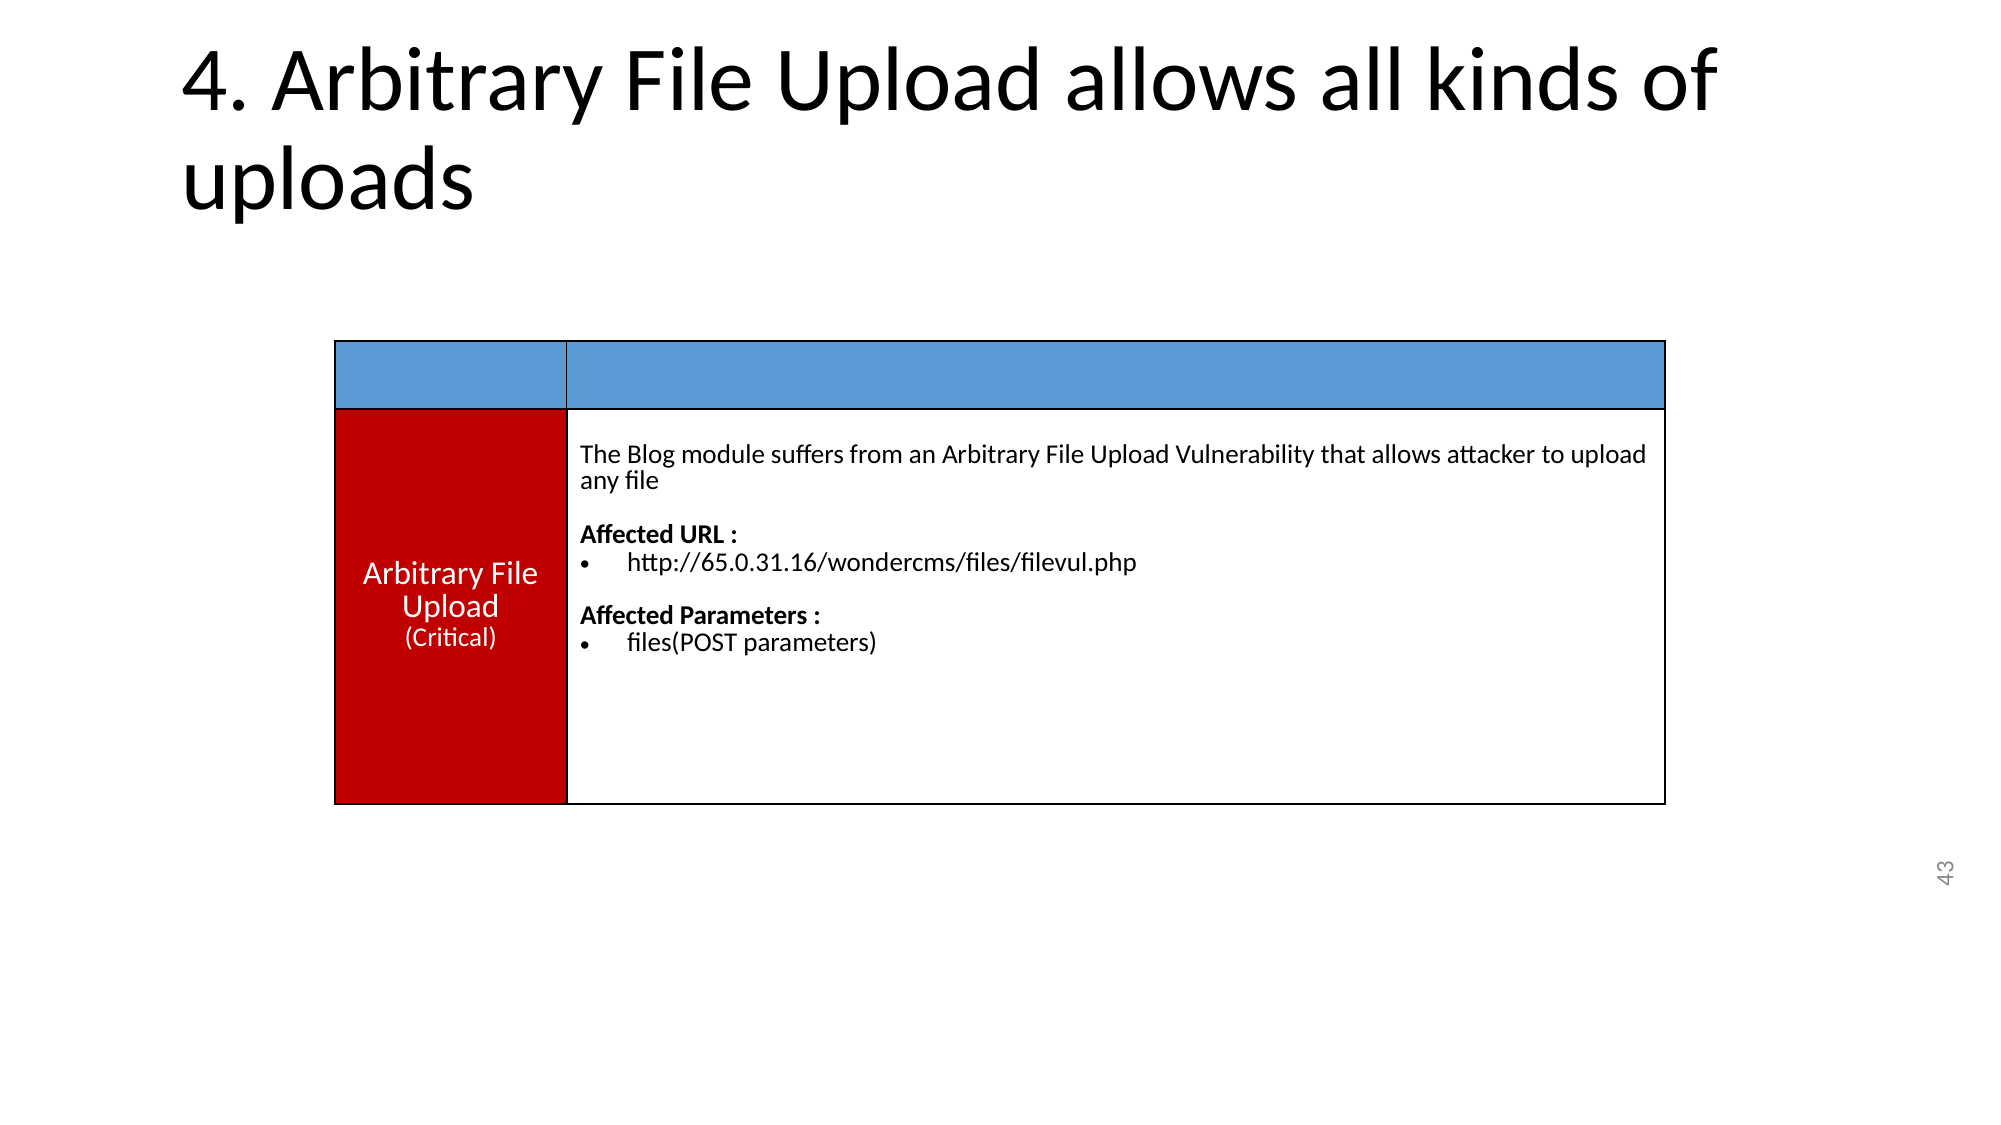

# 4. Arbitrary File Upload allows all kinds of uploads
|  |  |
| --- | --- |
| Arbitrary File Upload (Critical) | The Blog module suffers from an Arbitrary File Upload Vulnerability that allows attacker to upload any file Affected URL : http://65.0.31.16/wondercms/files/filevul.php Affected Parameters : files(POST parameters) |
43